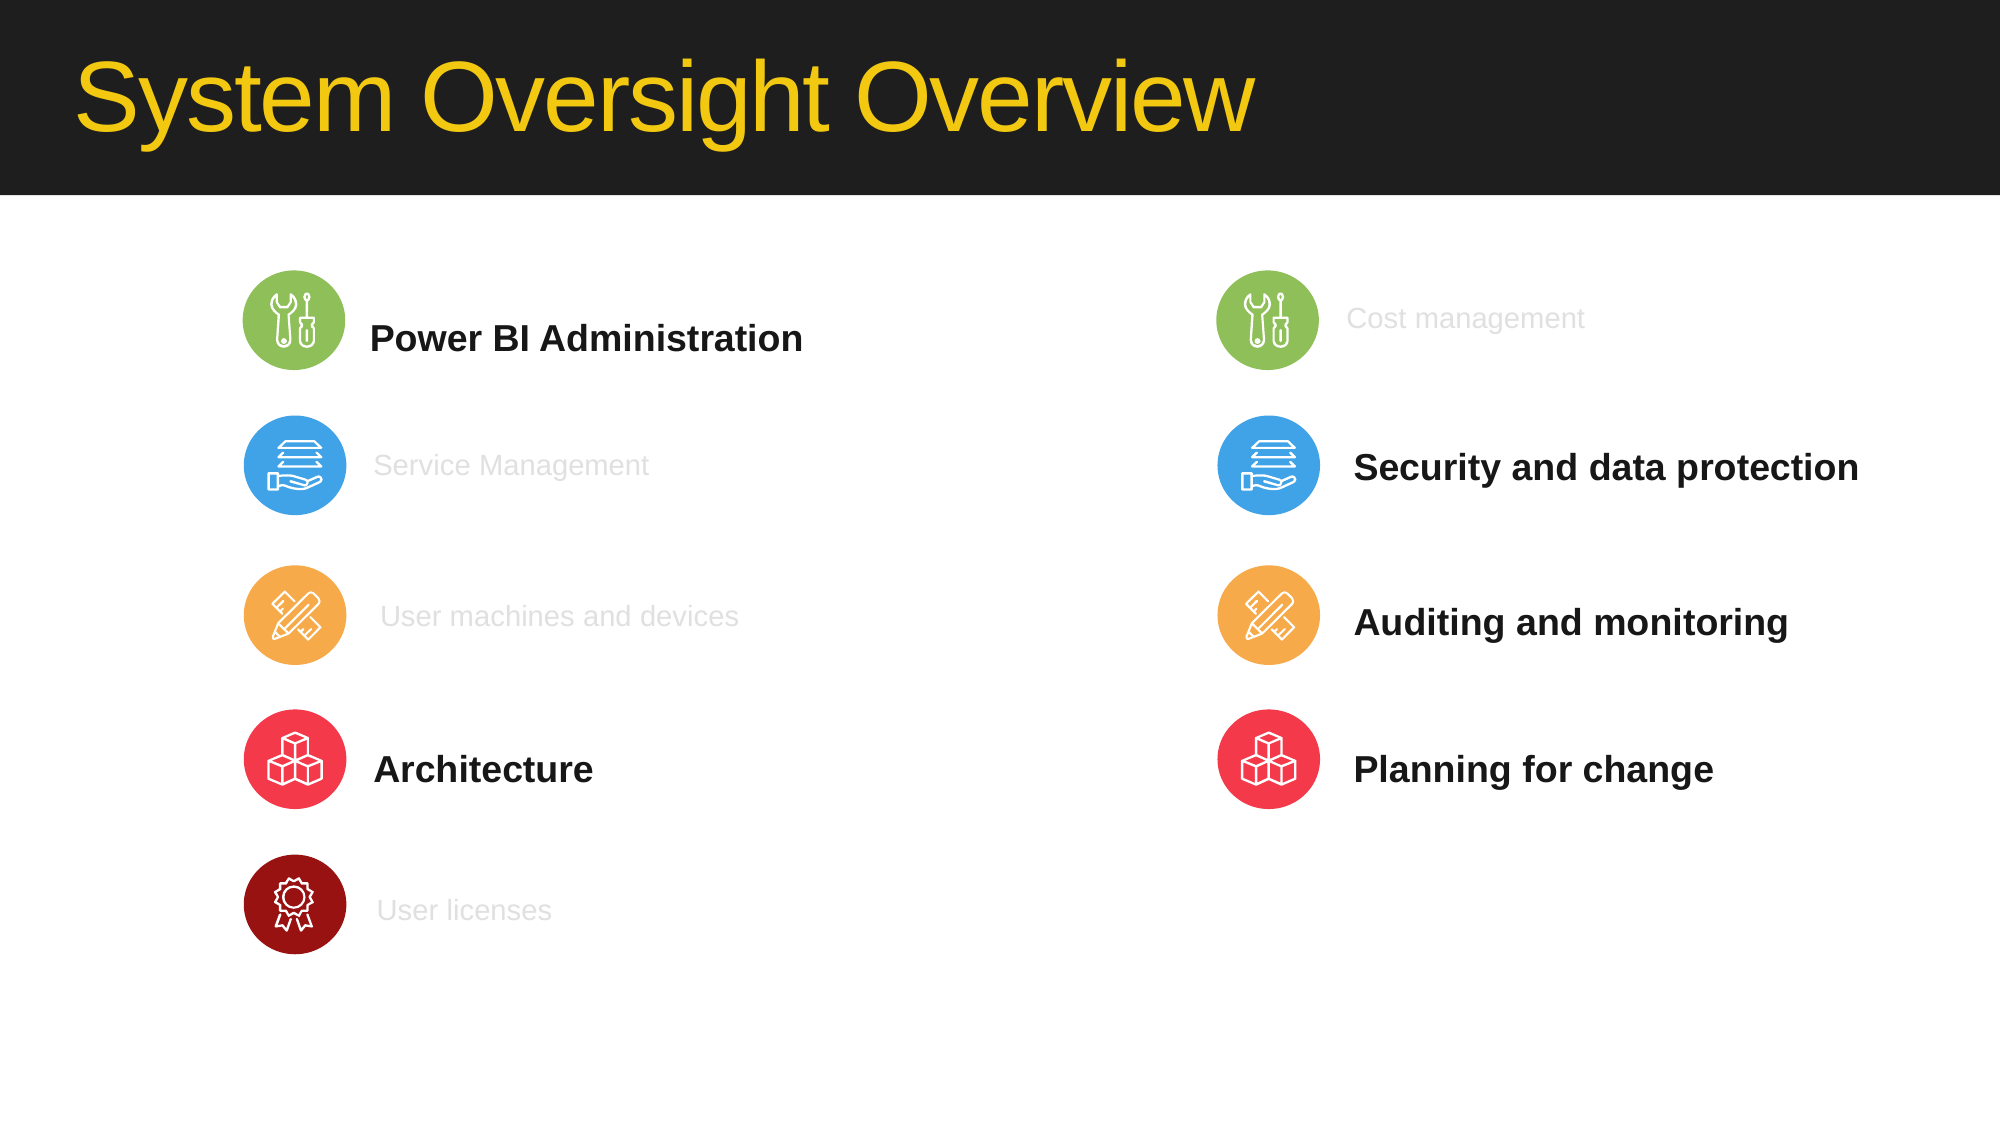

# System Oversight Overview

Power BI Administration

Cost management

Service Management

Security and data protection

User machines and devices

Auditing and monitoring

Architecture

Planning for change

User licenses